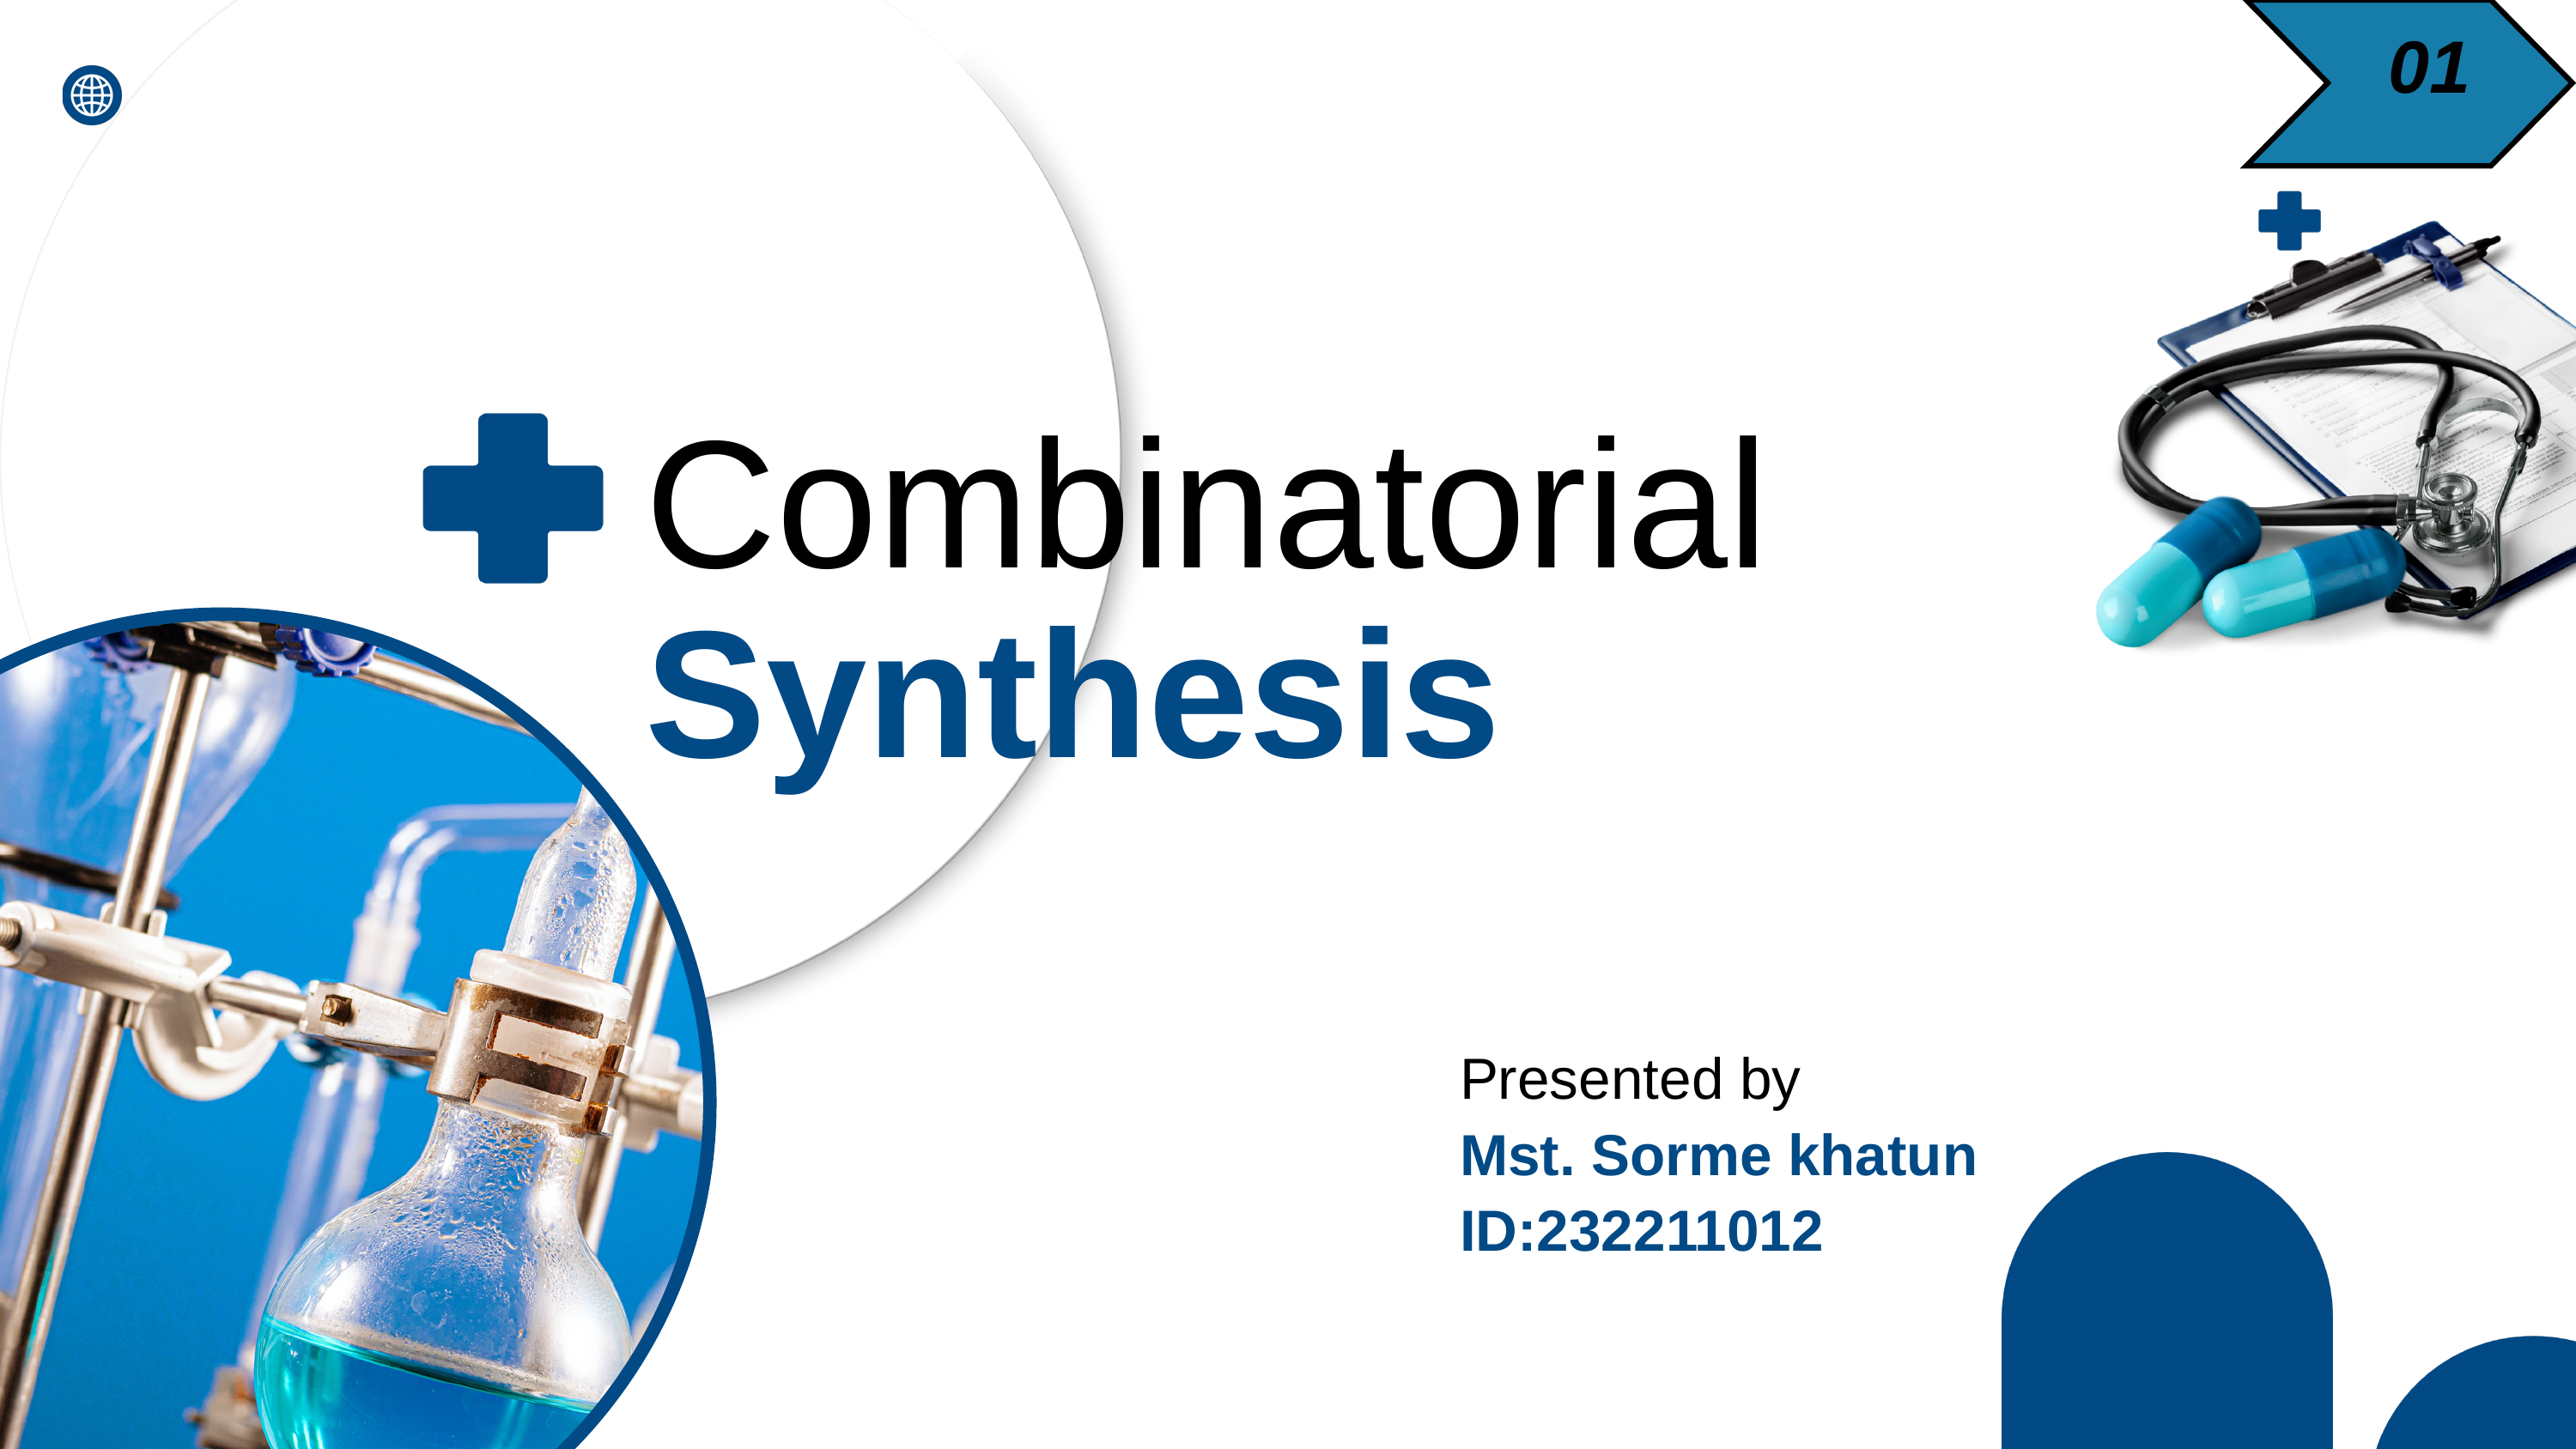

01

Combinatorial

Synthesis

Presented by
Mst. Sorme khatun
ID:232211012